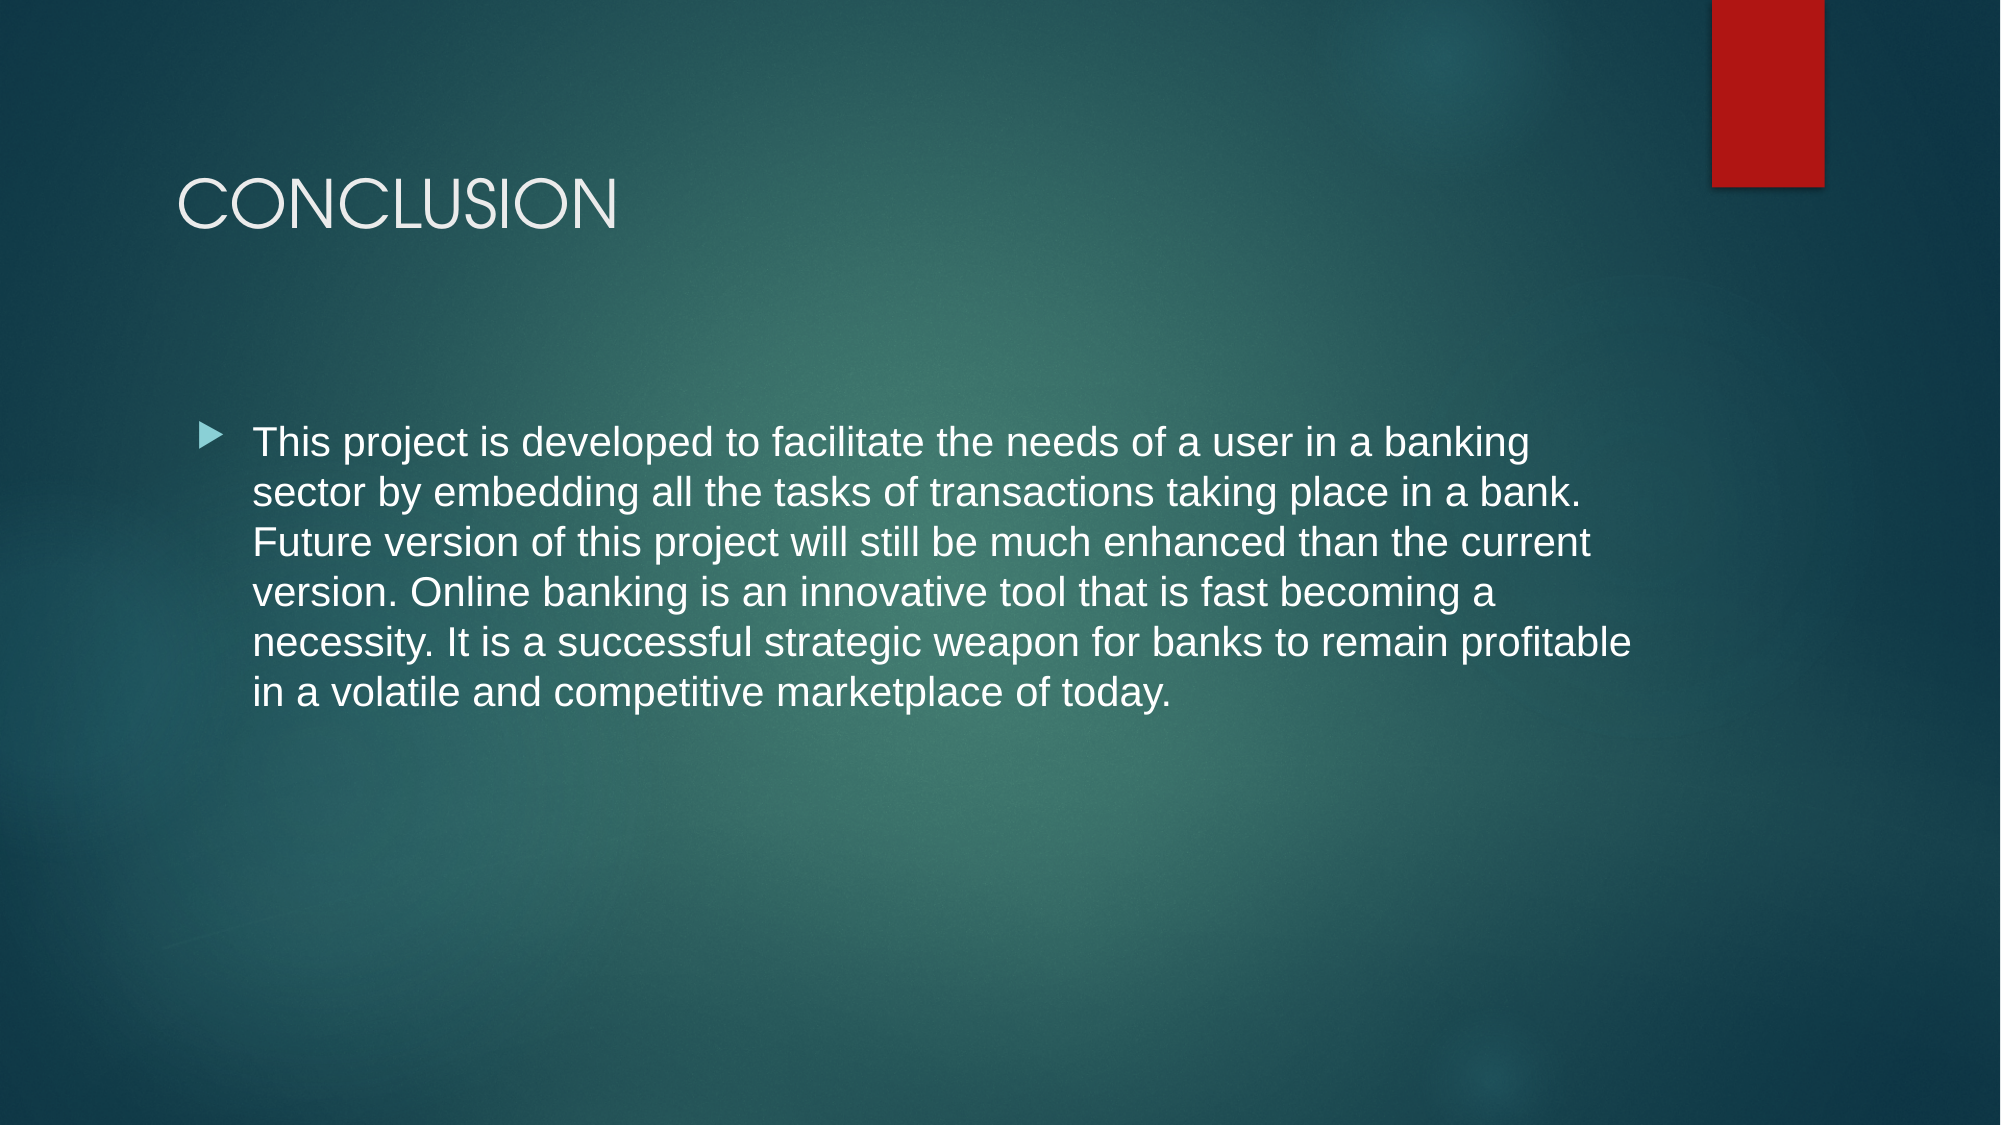

# CONCLUSION

This project is developed to facilitate the needs of a user in a banking sector by embedding all the tasks of transactions taking place in a bank. Future version of this project will still be much enhanced than the current version. Online banking is an innovative tool that is fast becoming a necessity. It is a successful strategic weapon for banks to remain profitable in a volatile and competitive marketplace of today.